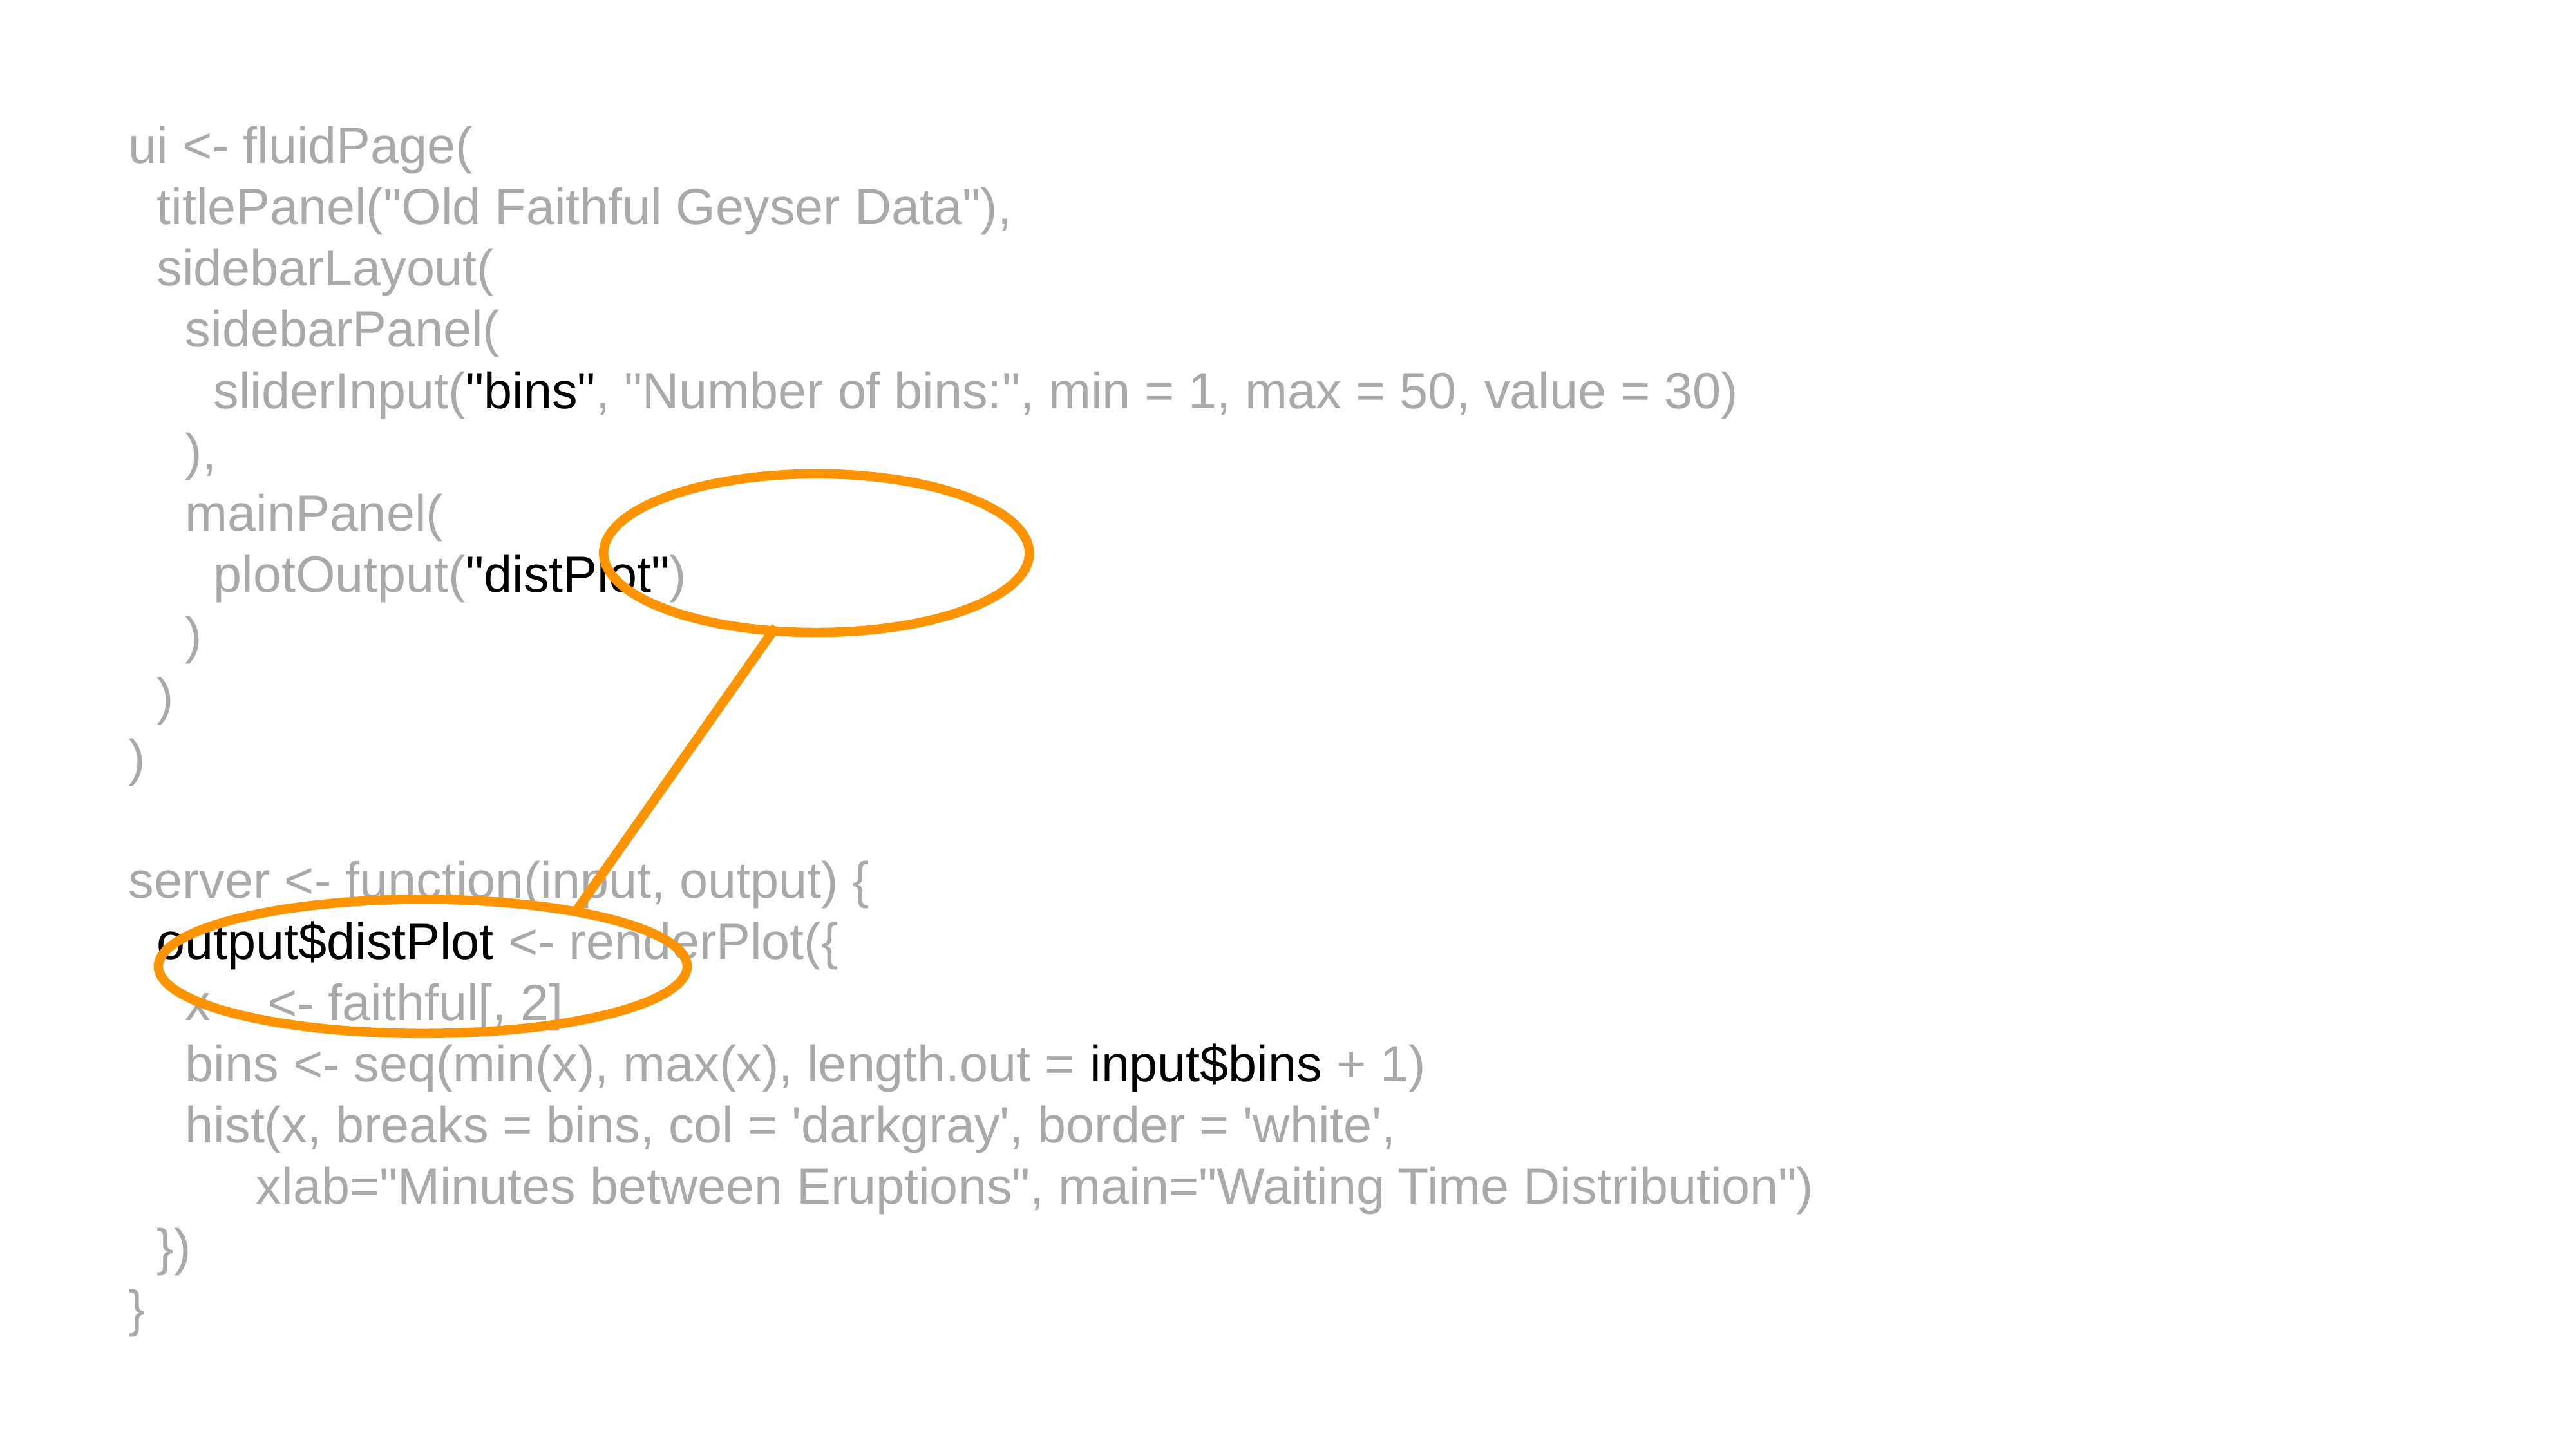

ui <- fluidPage(
  titlePanel("Old Faithful Geyser Data"),
  sidebarLayout(
    sidebarPanel(
      sliderInput("bins", "Number of bins:", min = 1, max = 50, value = 30)
    ),
    mainPanel(
      plotOutput("distPlot")
    )
  )
)

server <- function(input, output) {
  output$distPlot <- renderPlot({
    x    <- faithful[, 2]
    bins <- seq(min(x), max(x), length.out = input$bins + 1)
    hist(x, breaks = bins, col = 'darkgray', border = 'white',
         xlab="Minutes between Eruptions", main="Waiting Time Distribution")
  })
}